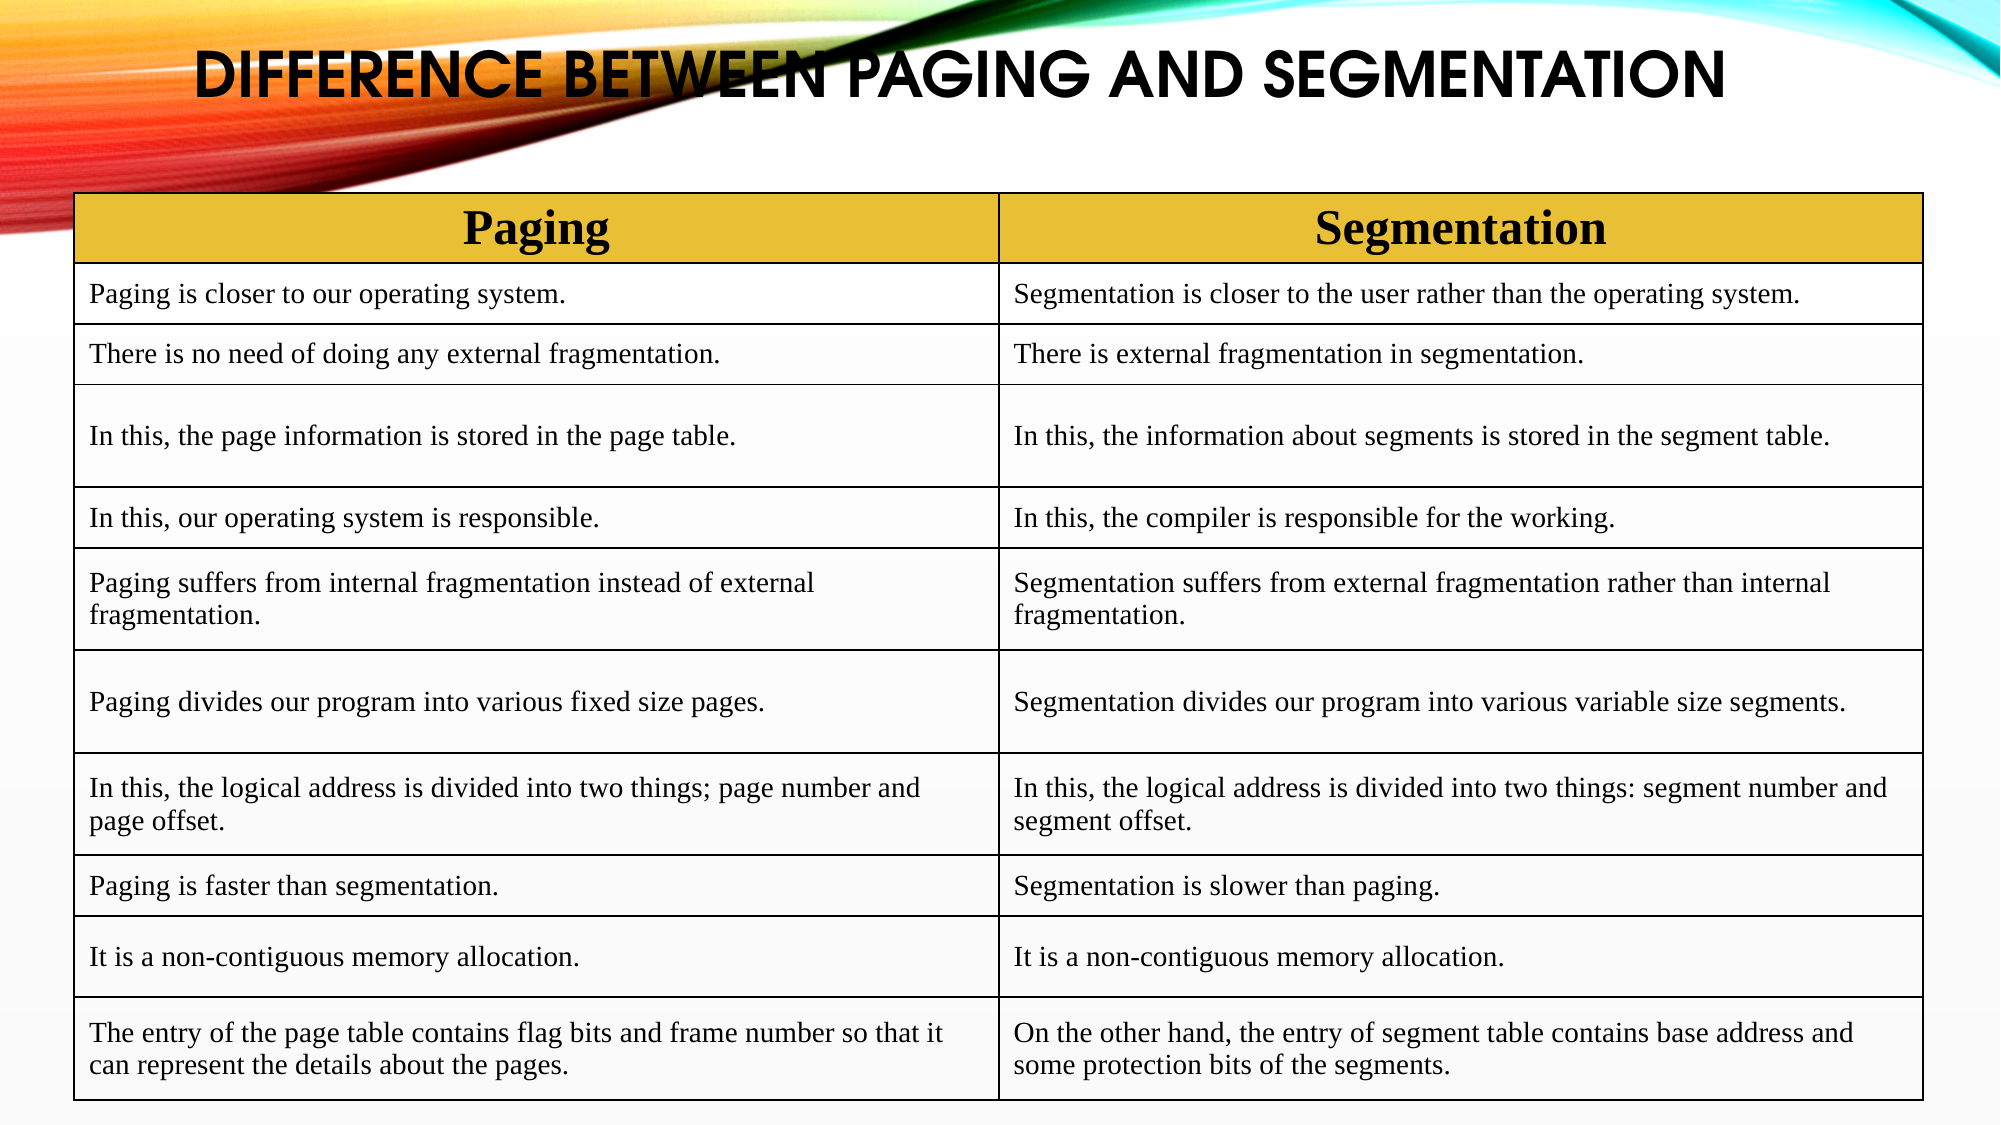

# Difference Between Paging and Segmentation
| Paging | Segmentation |
| --- | --- |
| Paging is closer to our operating system. | Segmentation is closer to the user rather than the operating system. |
| There is no need of doing any external fragmentation. | There is external fragmentation in segmentation. |
| In this, the page information is stored in the page table. | In this, the information about segments is stored in the segment table. |
| In this, our operating system is responsible. | In this, the compiler is responsible for the working. |
| Paging suffers from internal fragmentation instead of external fragmentation. | Segmentation suffers from external fragmentation rather than internal fragmentation. |
| Paging divides our program into various fixed size pages. | Segmentation divides our program into various variable size segments. |
| In this, the logical address is divided into two things; page number and page offset. | In this, the logical address is divided into two things: segment number and segment offset. |
| Paging is faster than segmentation. | Segmentation is slower than paging. |
| It is a non-contiguous memory allocation. | It is a non-contiguous memory allocation. |
| The entry of the page table contains flag bits and frame number so that it can represent the details about the pages. | On the other hand, the entry of segment table contains base address and some protection bits of the segments. |